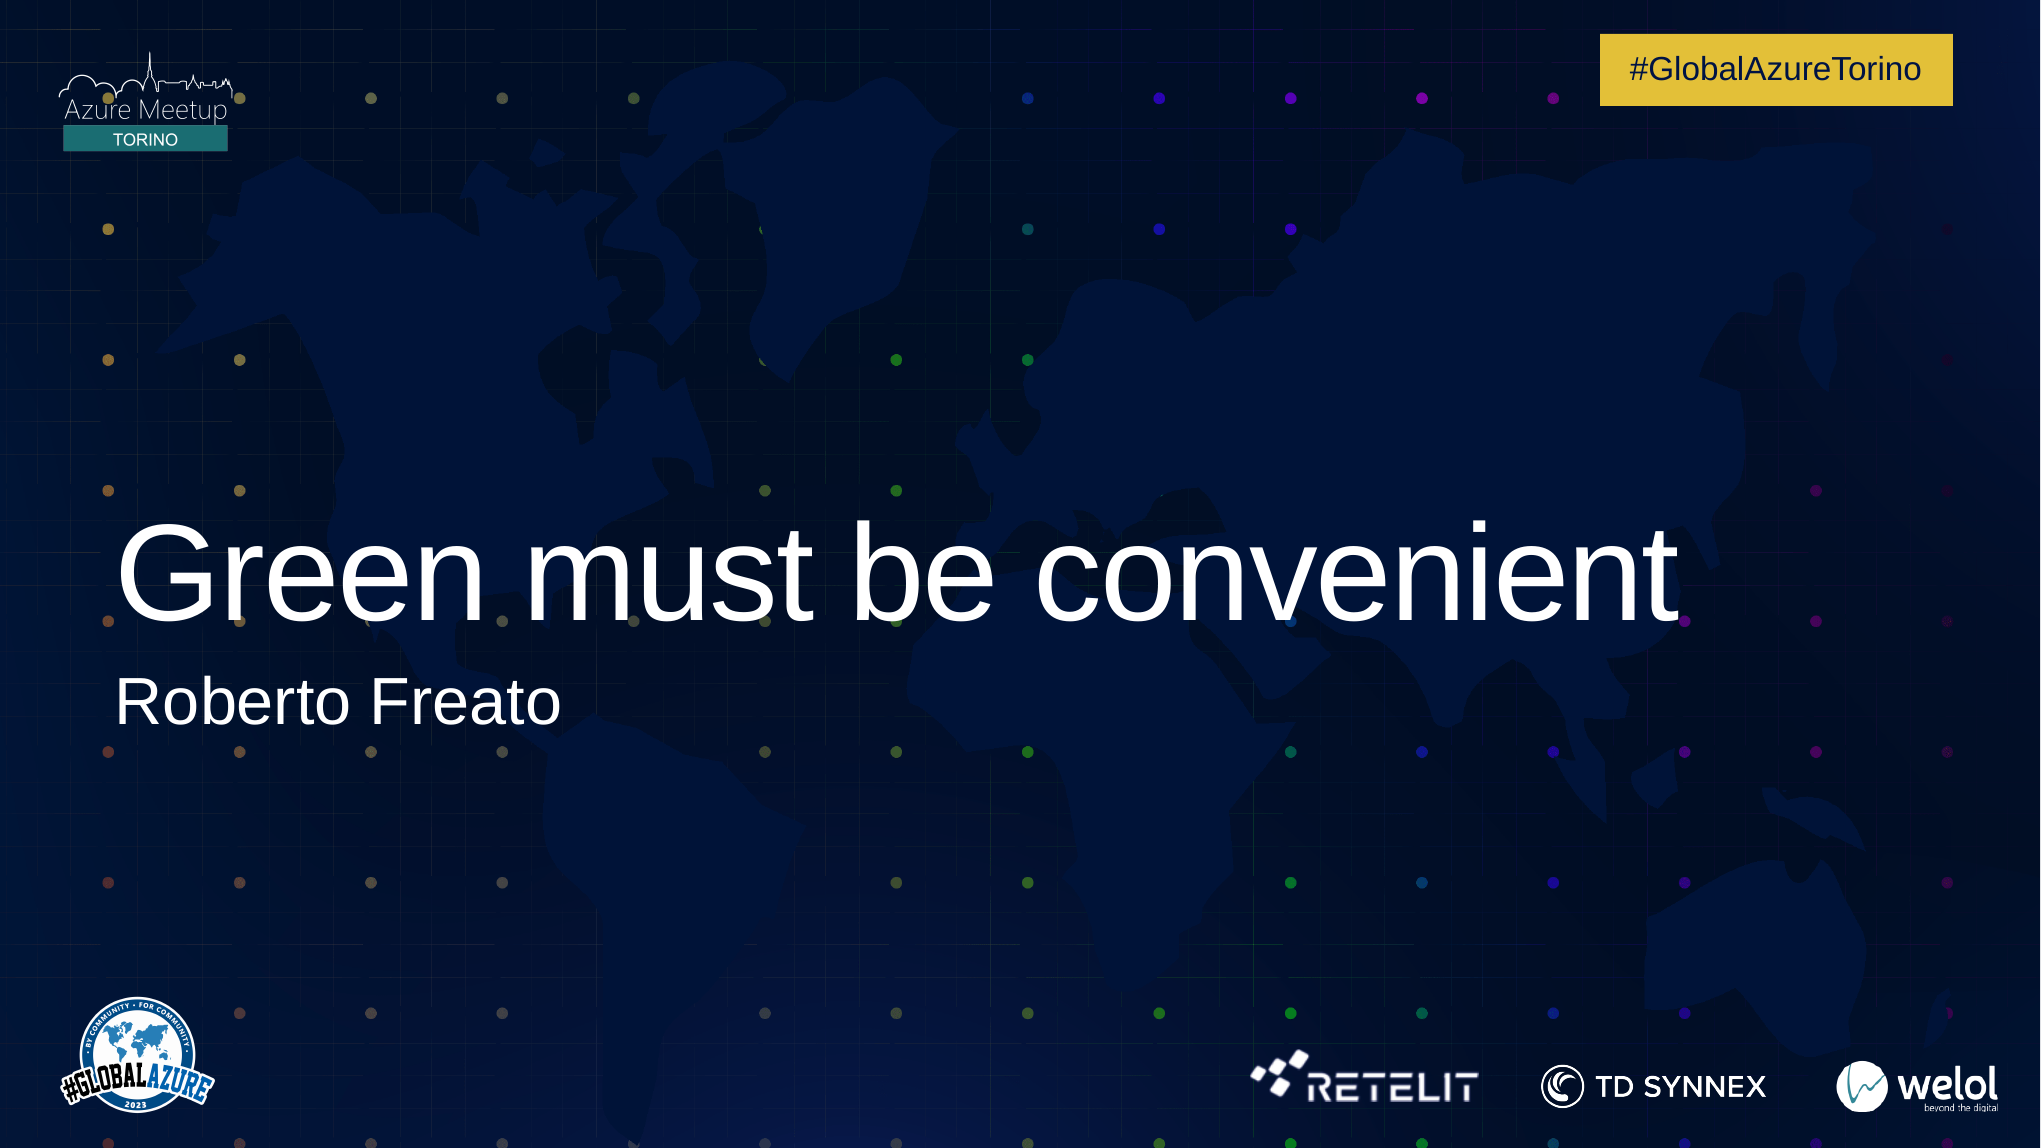

# Green must be convenient
Roberto Freato